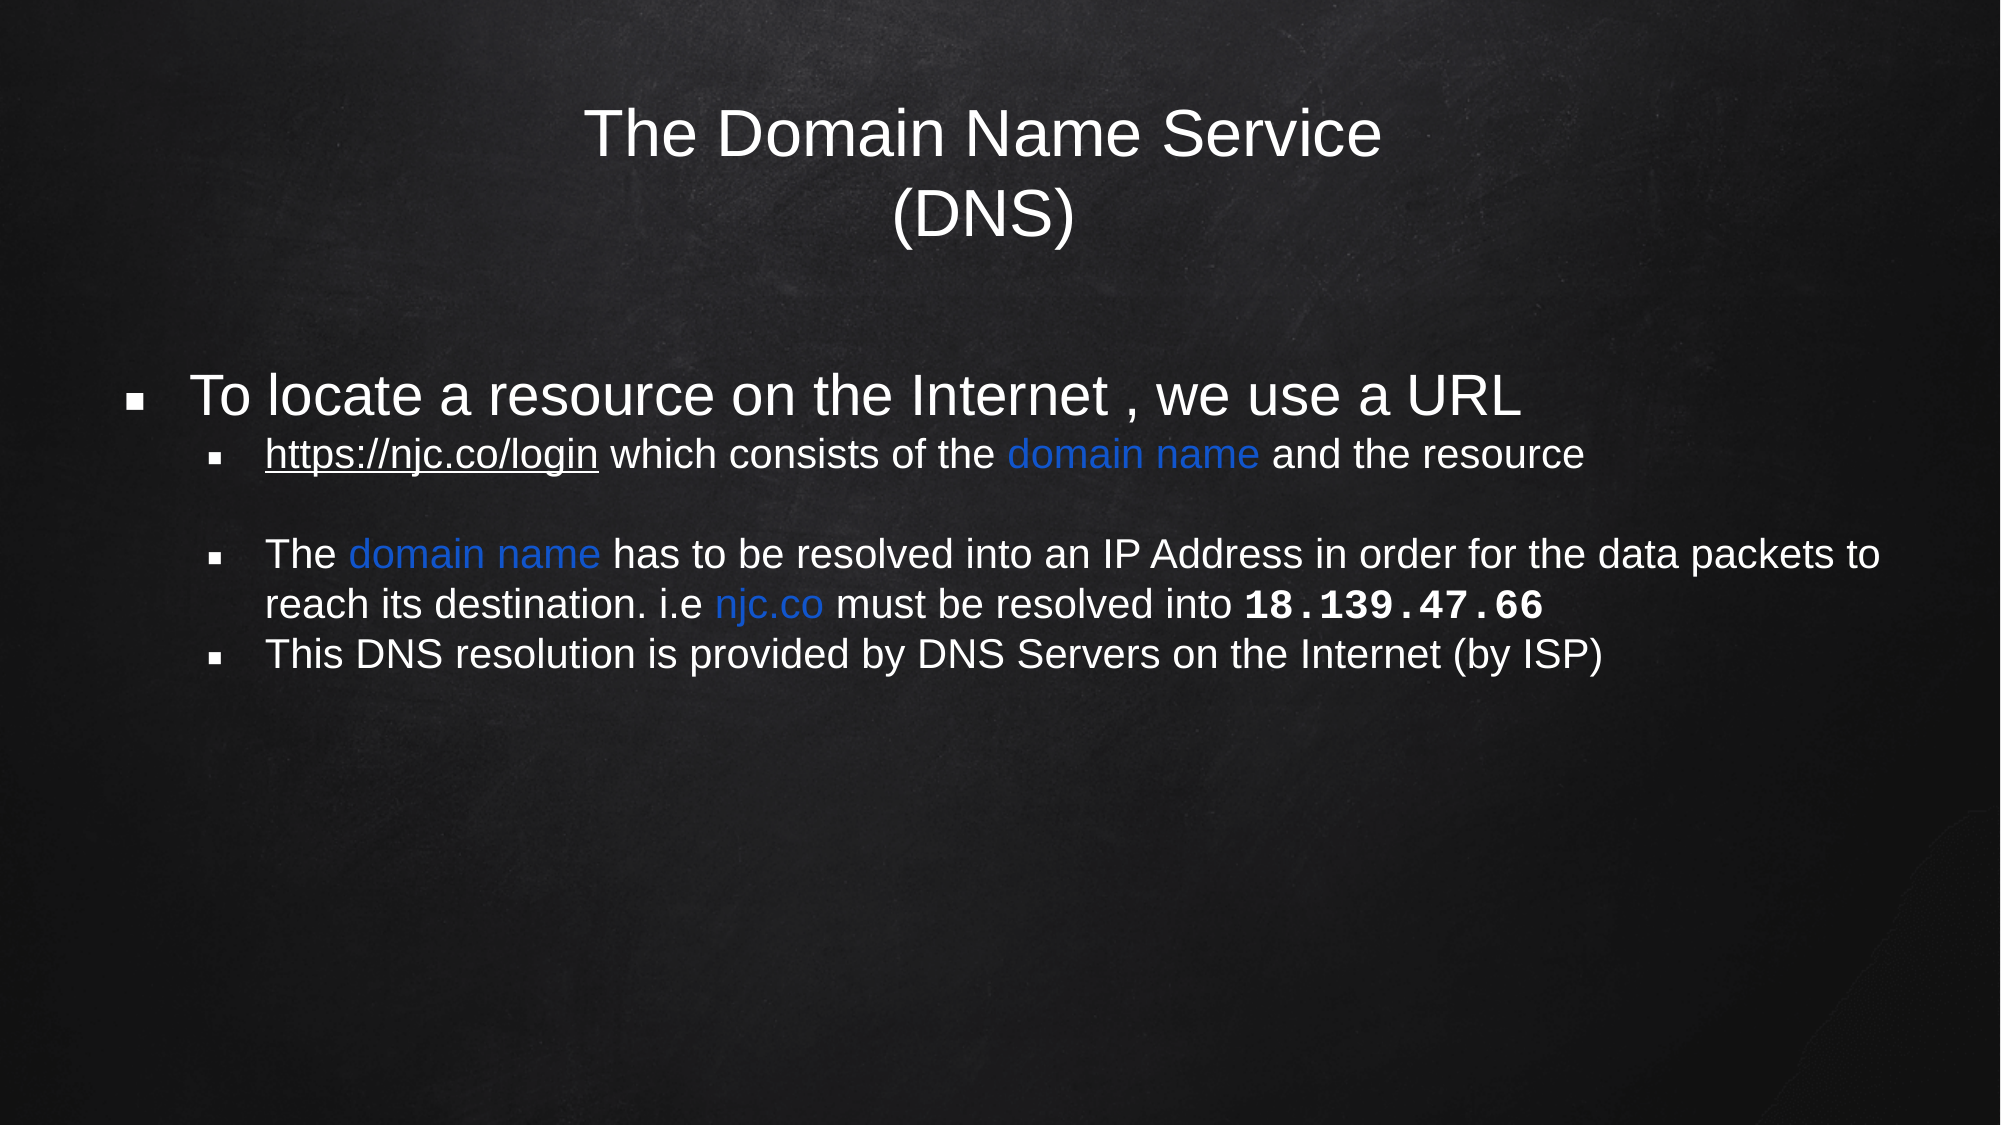

# The Domain Name Service (DNS)
To locate a resource on the Internet , we use a URL
https://njc.co/login which consists of the domain name and the resource

The domain name has to be resolved into an IP Address in order for the data packets to reach its destination. i.e njc.co must be resolved into 18.139.47.66
This DNS resolution is provided by DNS Servers on the Internet (by ISP)